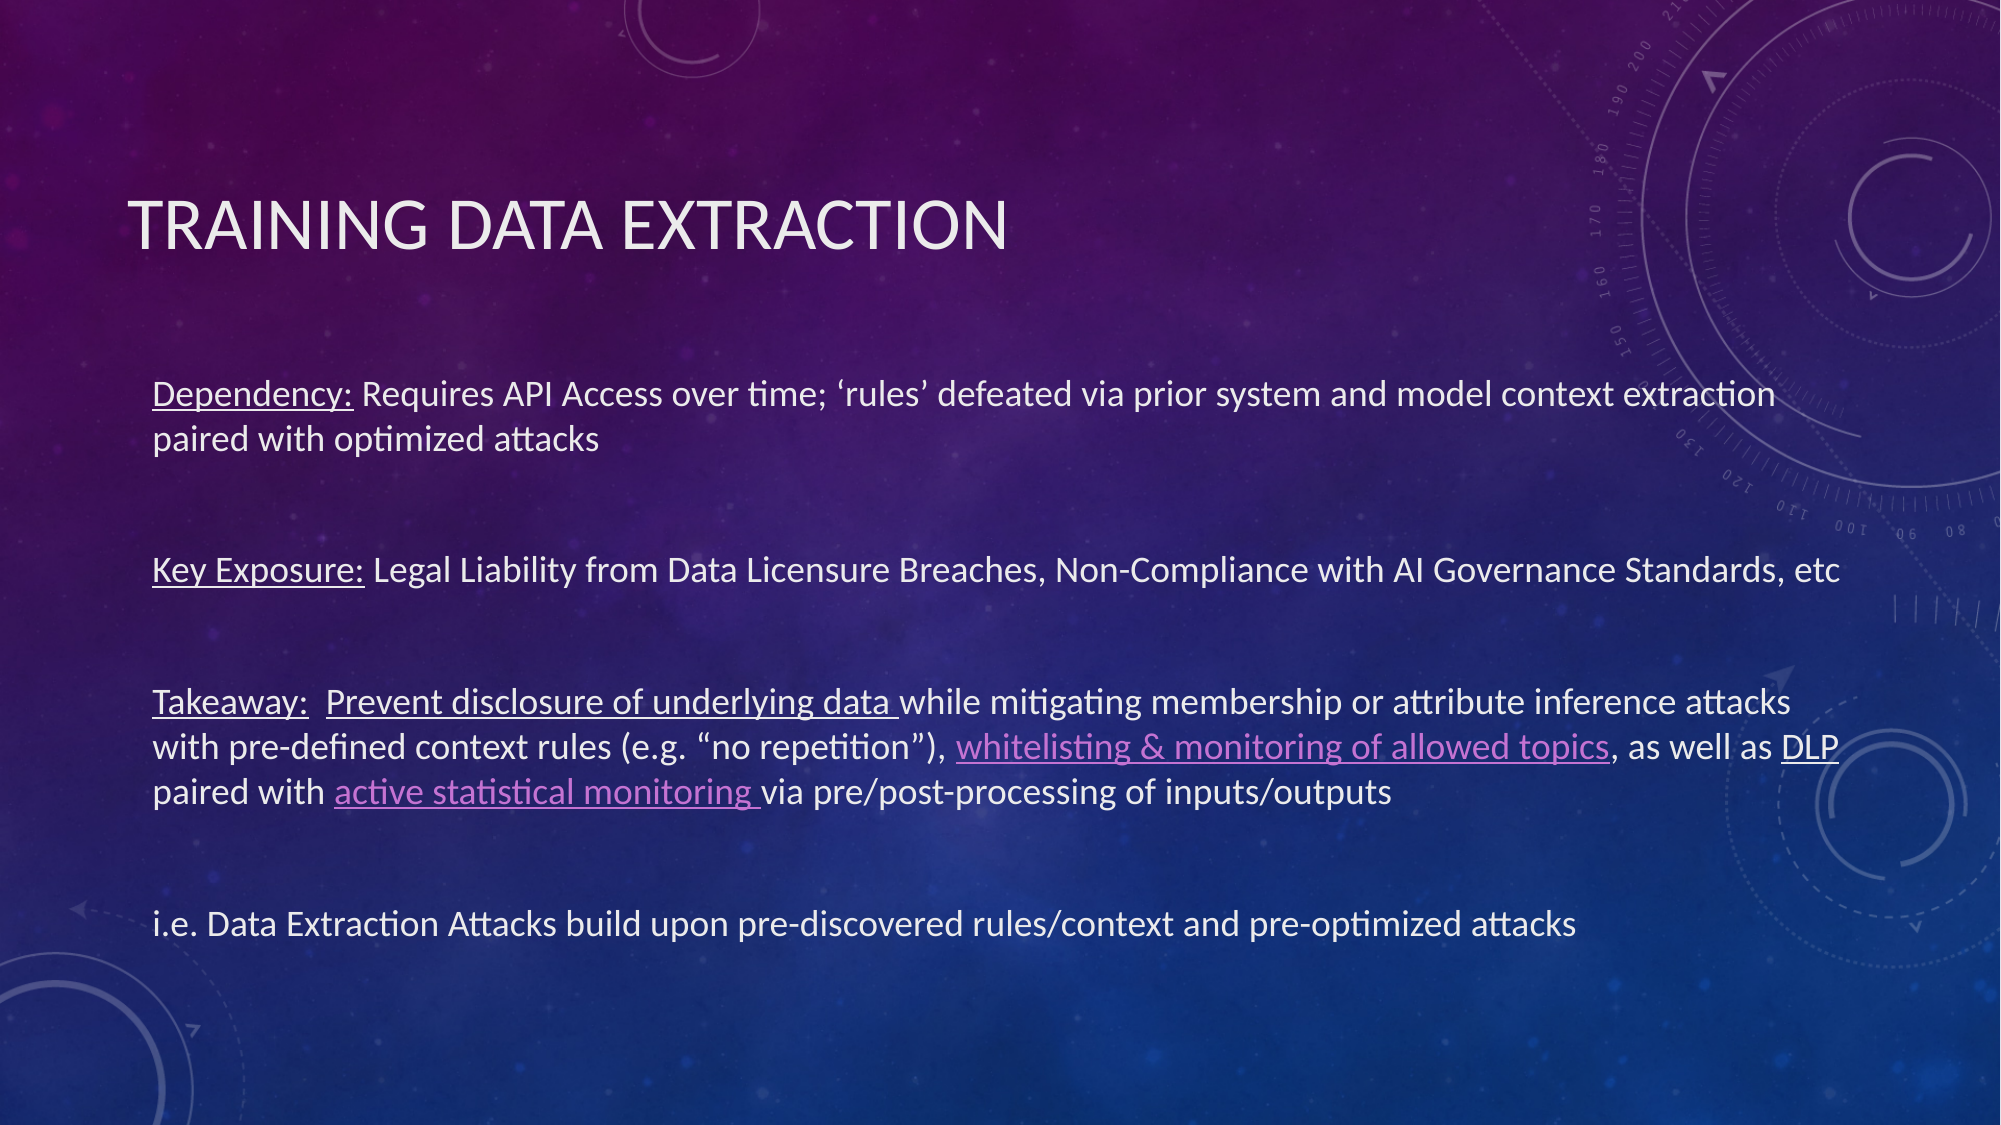

# Training Data Extraction
Dependency: Requires API Access over time; ‘rules’ defeated via prior system and model context extraction paired with optimized attacks

Key Exposure: Legal Liability from Data Licensure Breaches, Non-Compliance with AI Governance Standards, etc

Takeaway:  Prevent disclosure of underlying data while mitigating membership or attribute inference attacks with pre-defined context rules (e.g. “no repetition”), whitelisting & monitoring of allowed topics, as well as DLP paired with active statistical monitoring via pre/post-processing of inputs/outputs

i.e. Data Extraction Attacks build upon pre-discovered rules/context and pre-optimized attacks